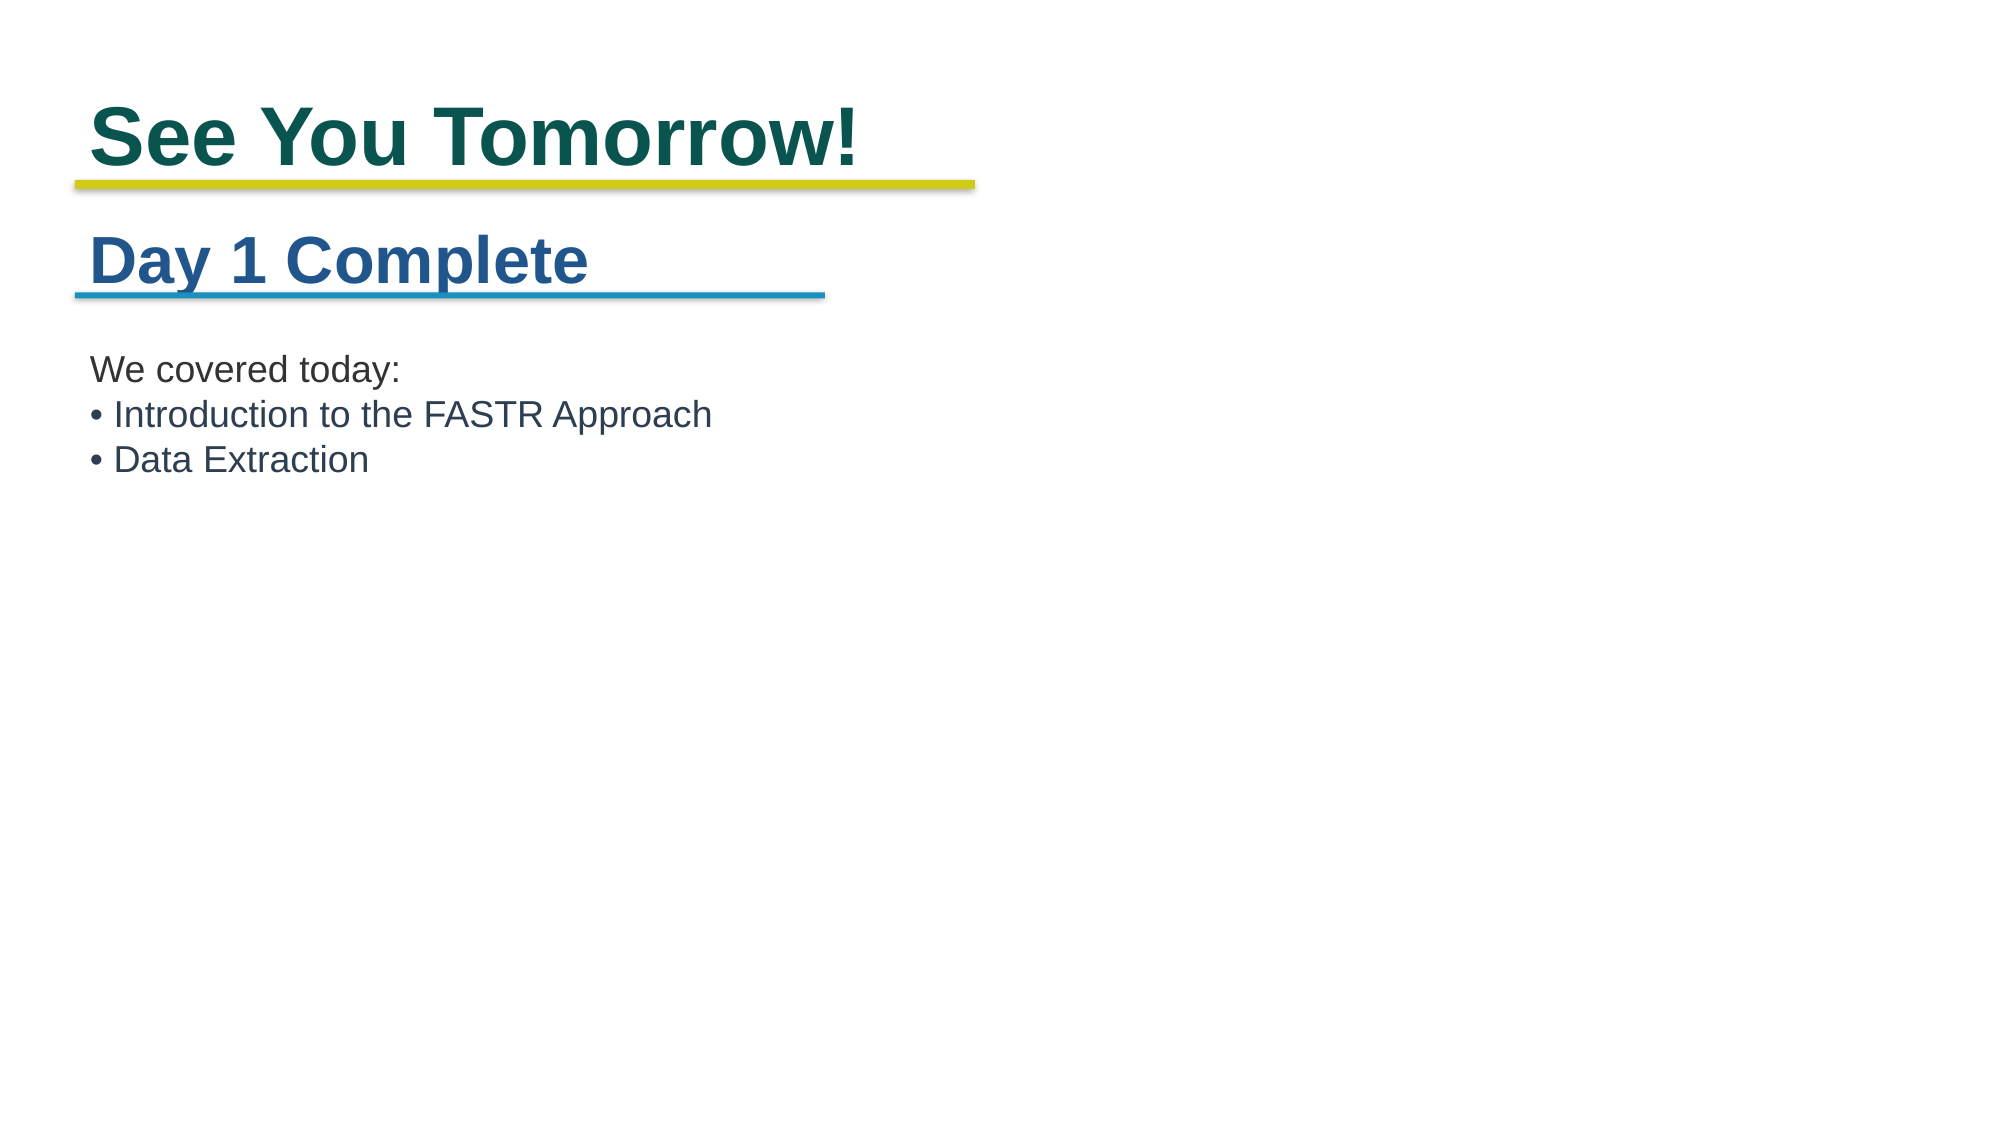

See You Tomorrow!

Day 1 Complete

We covered today:
• Introduction to the FASTR Approach
• Data Extraction